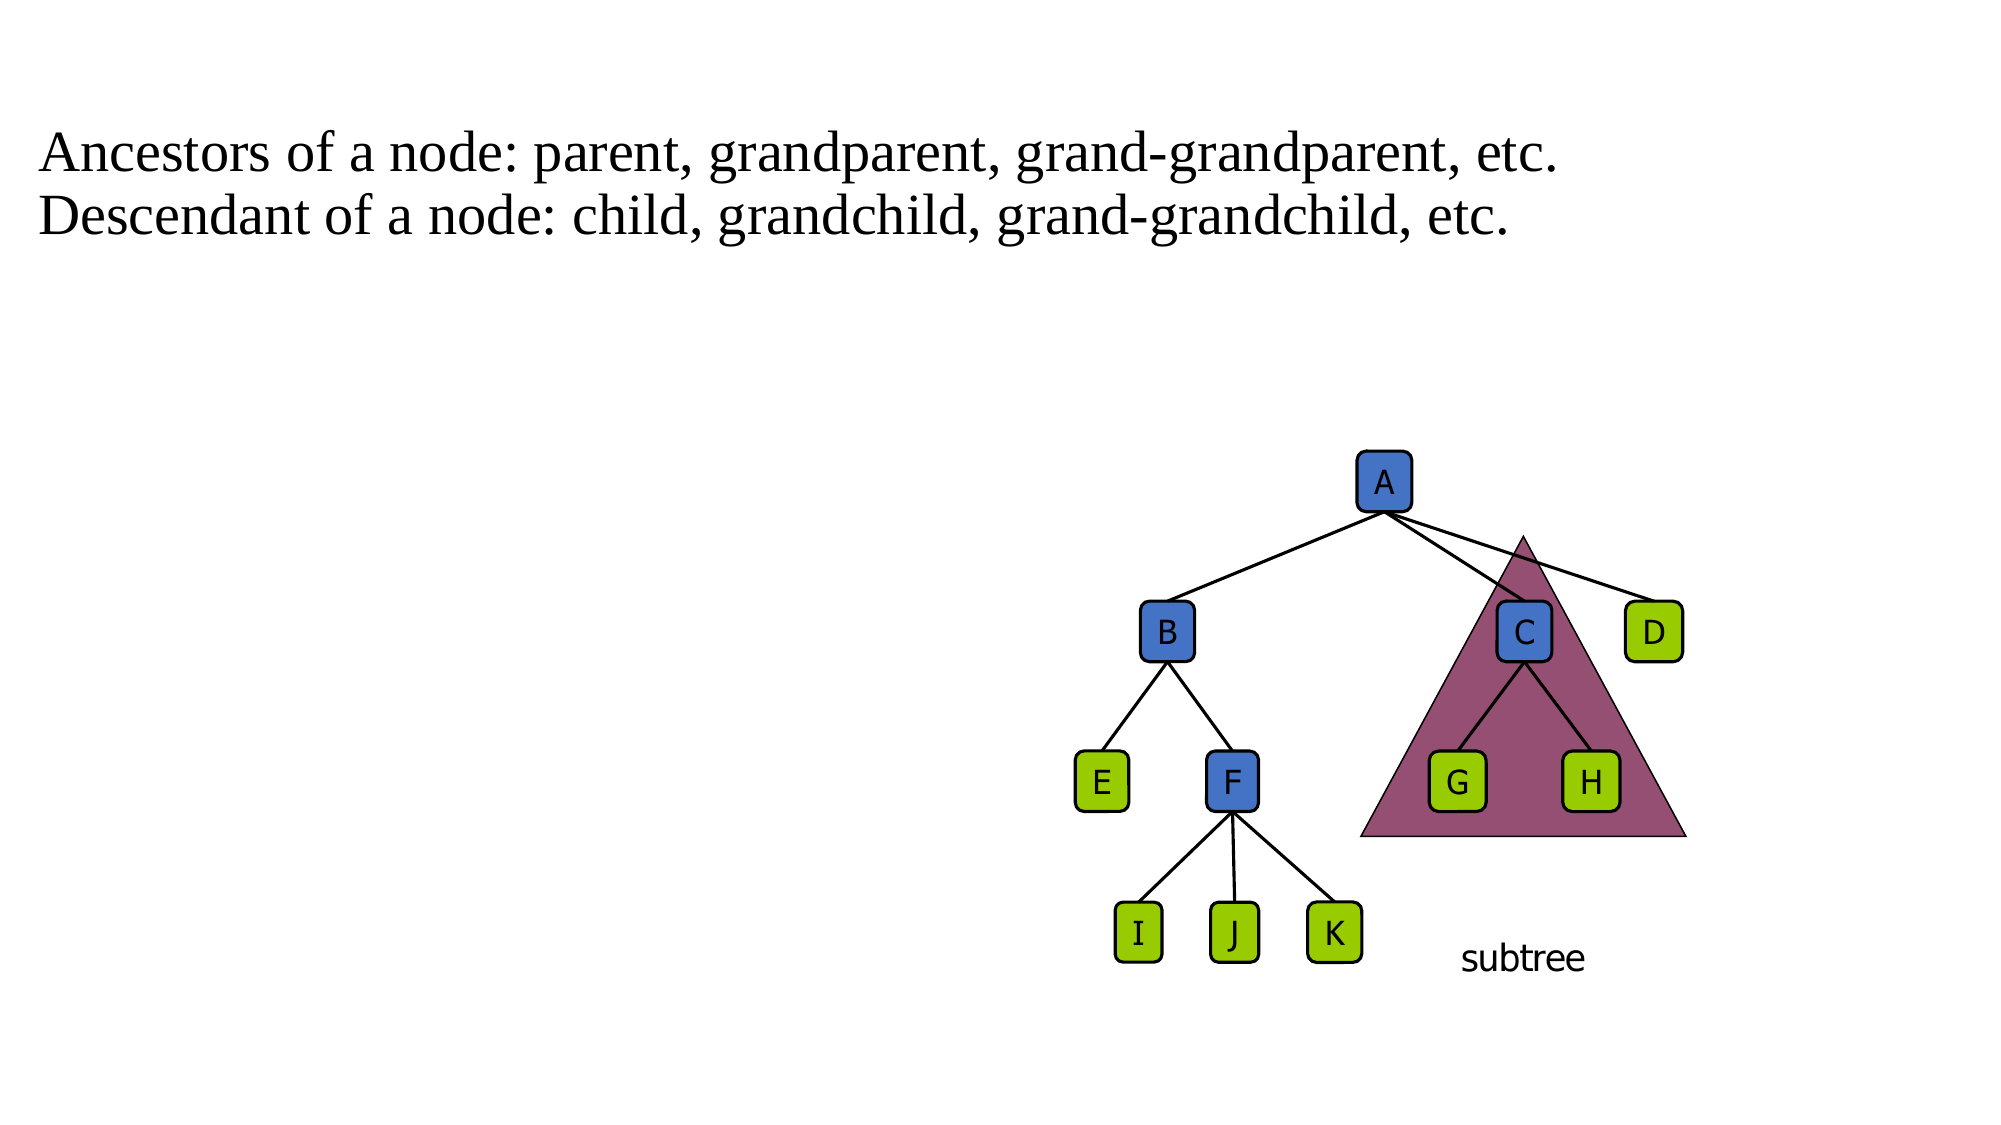

Ancestors of a node: parent, grandparent, grand-grandparent, etc.
Descendant of a node: child, grandchild, grand-grandchild, etc.

A
D
B
C
E
G
H
F
K
I
J
subtree